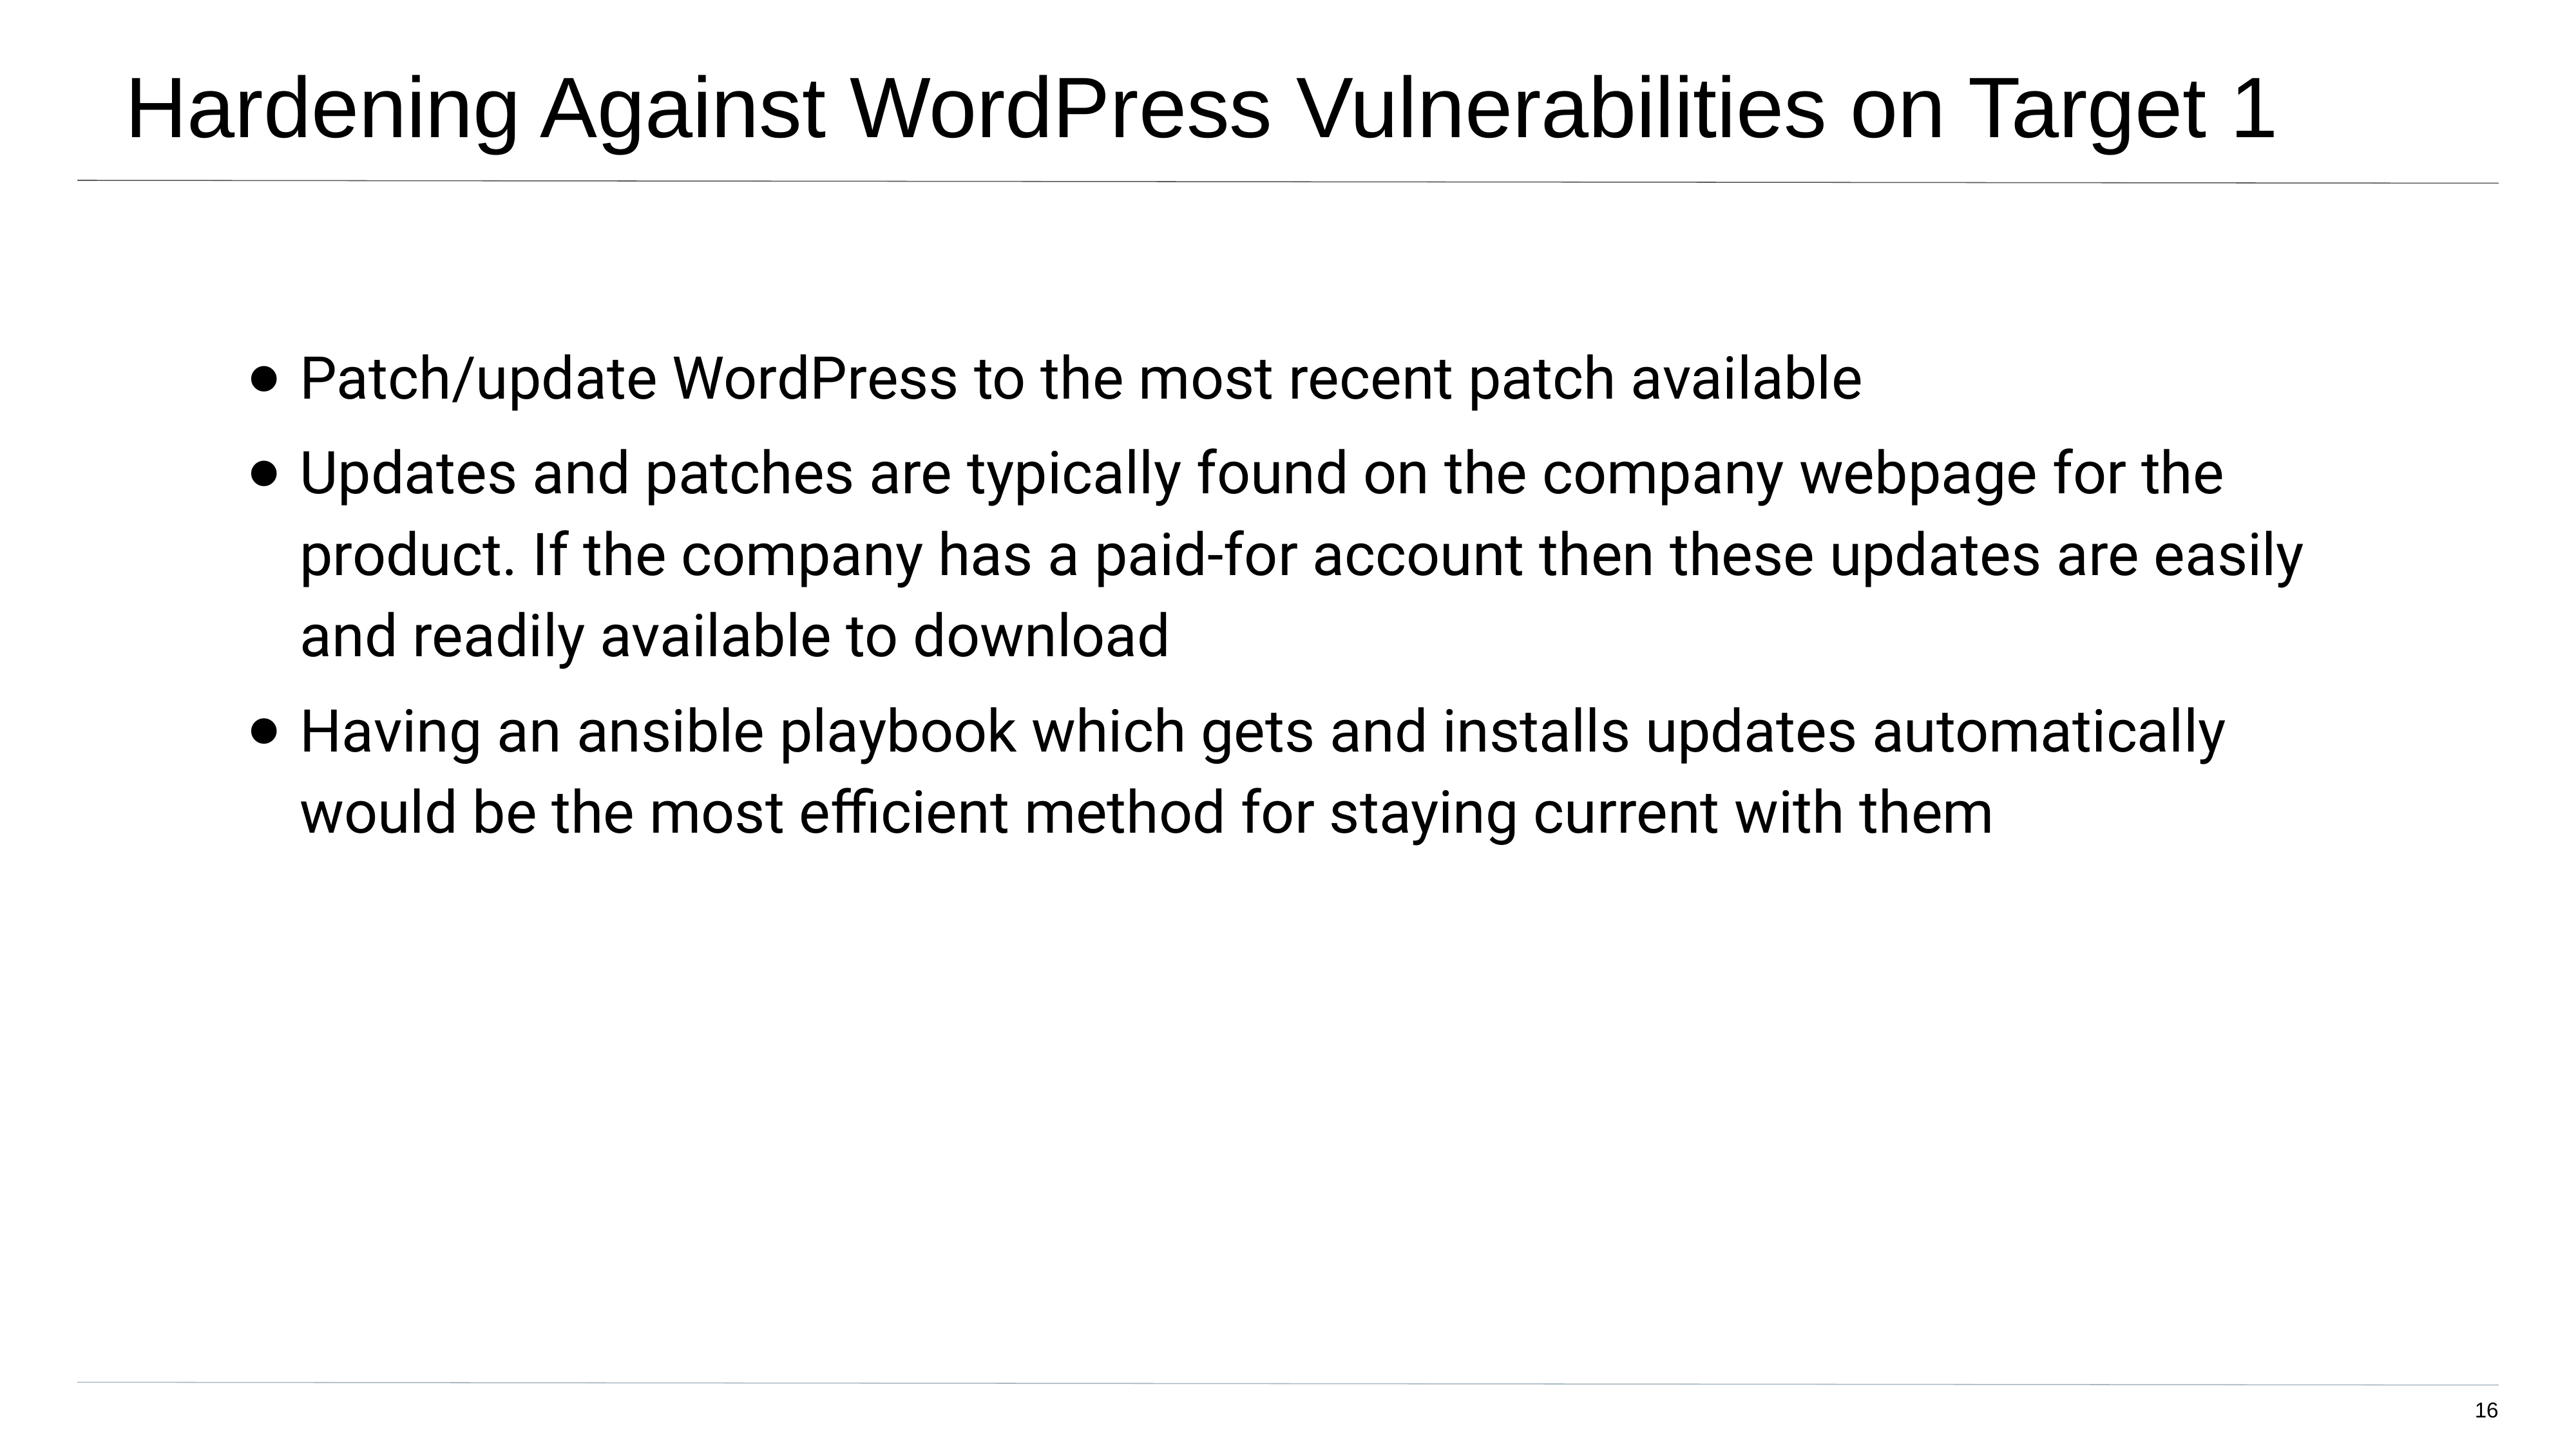

# Hardening Against WordPress Vulnerabilities on Target 1

Patch/update WordPress to the most recent patch available
Updates and patches are typically found on the company webpage for the product. If the company has a paid-for account then these updates are easily and readily available to download
Having an ansible playbook which gets and installs updates automatically would be the most efficient method for staying current with them

16